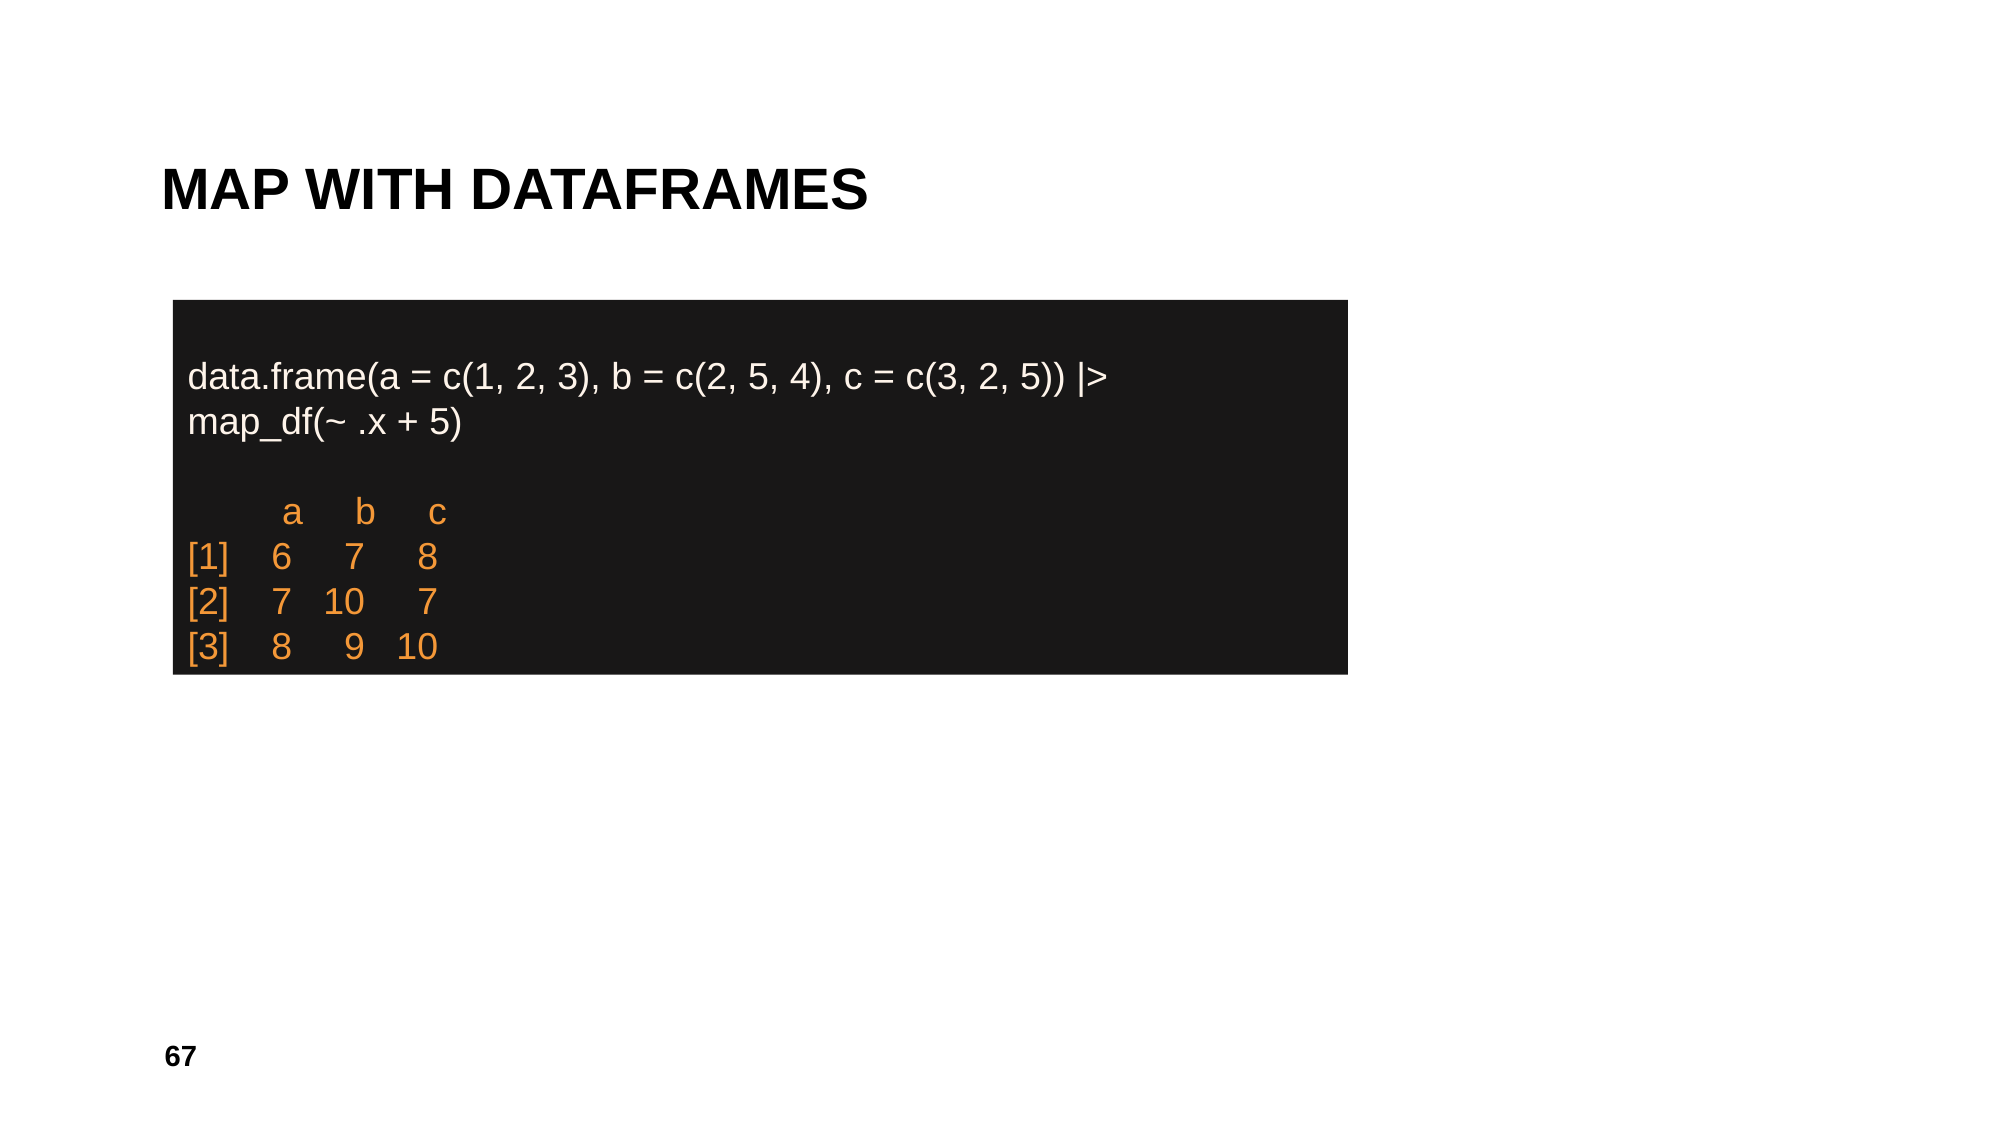

# map with dataframes

data.frame(a = c(1, 2, 3), b = c(2, 5, 4), c = c(3, 2, 5)) |> 	map_df(~ .x + 5)

         a     b     c
[1]    6     7     8
[2]    7   10     7
[3]    8     9   10
67